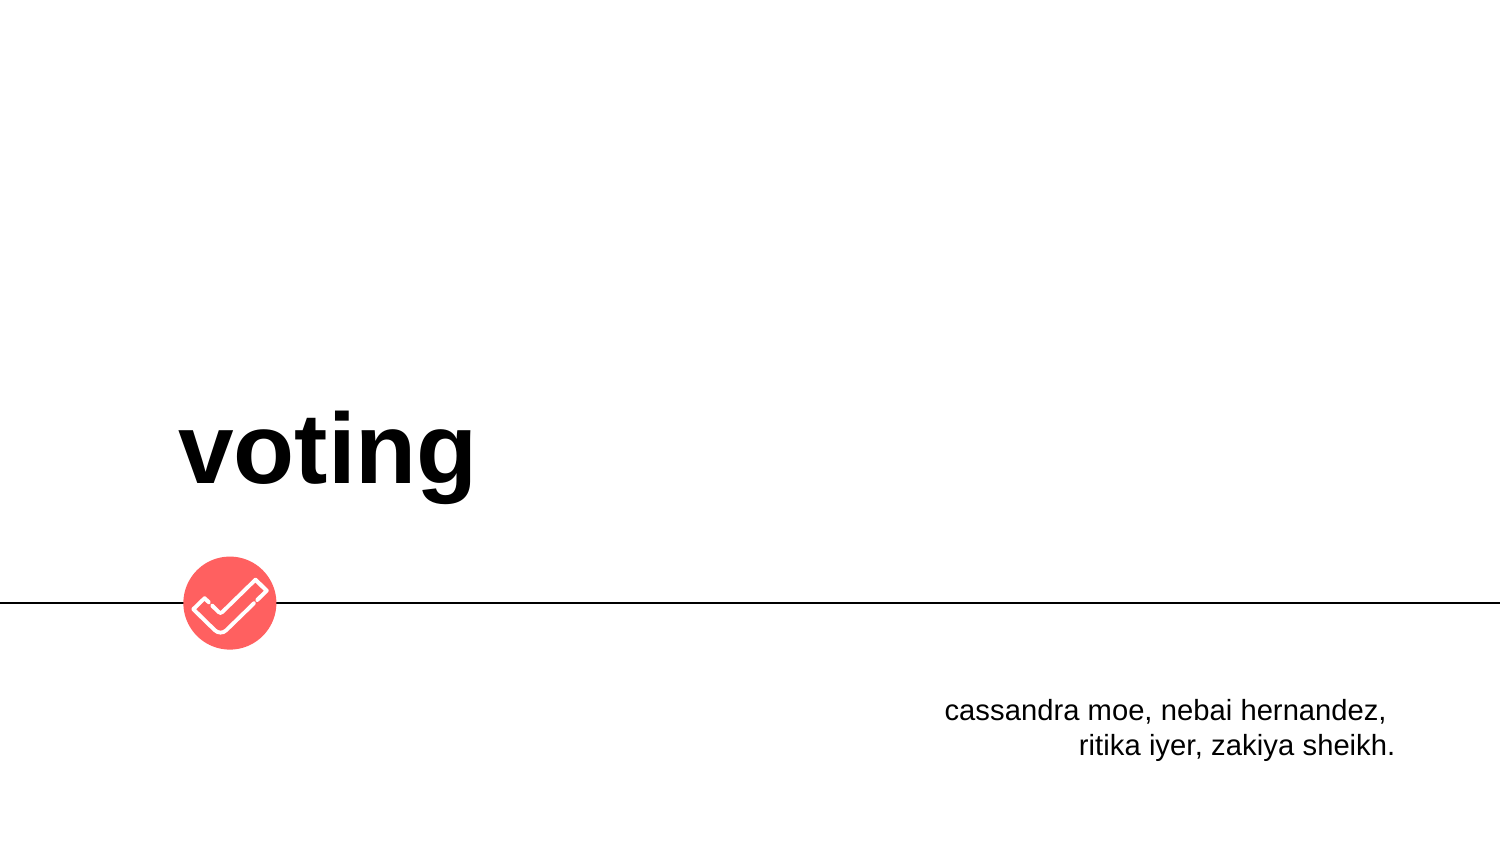

# voting

cassandra moe, nebai hernandez,
ritika iyer, zakiya sheikh.